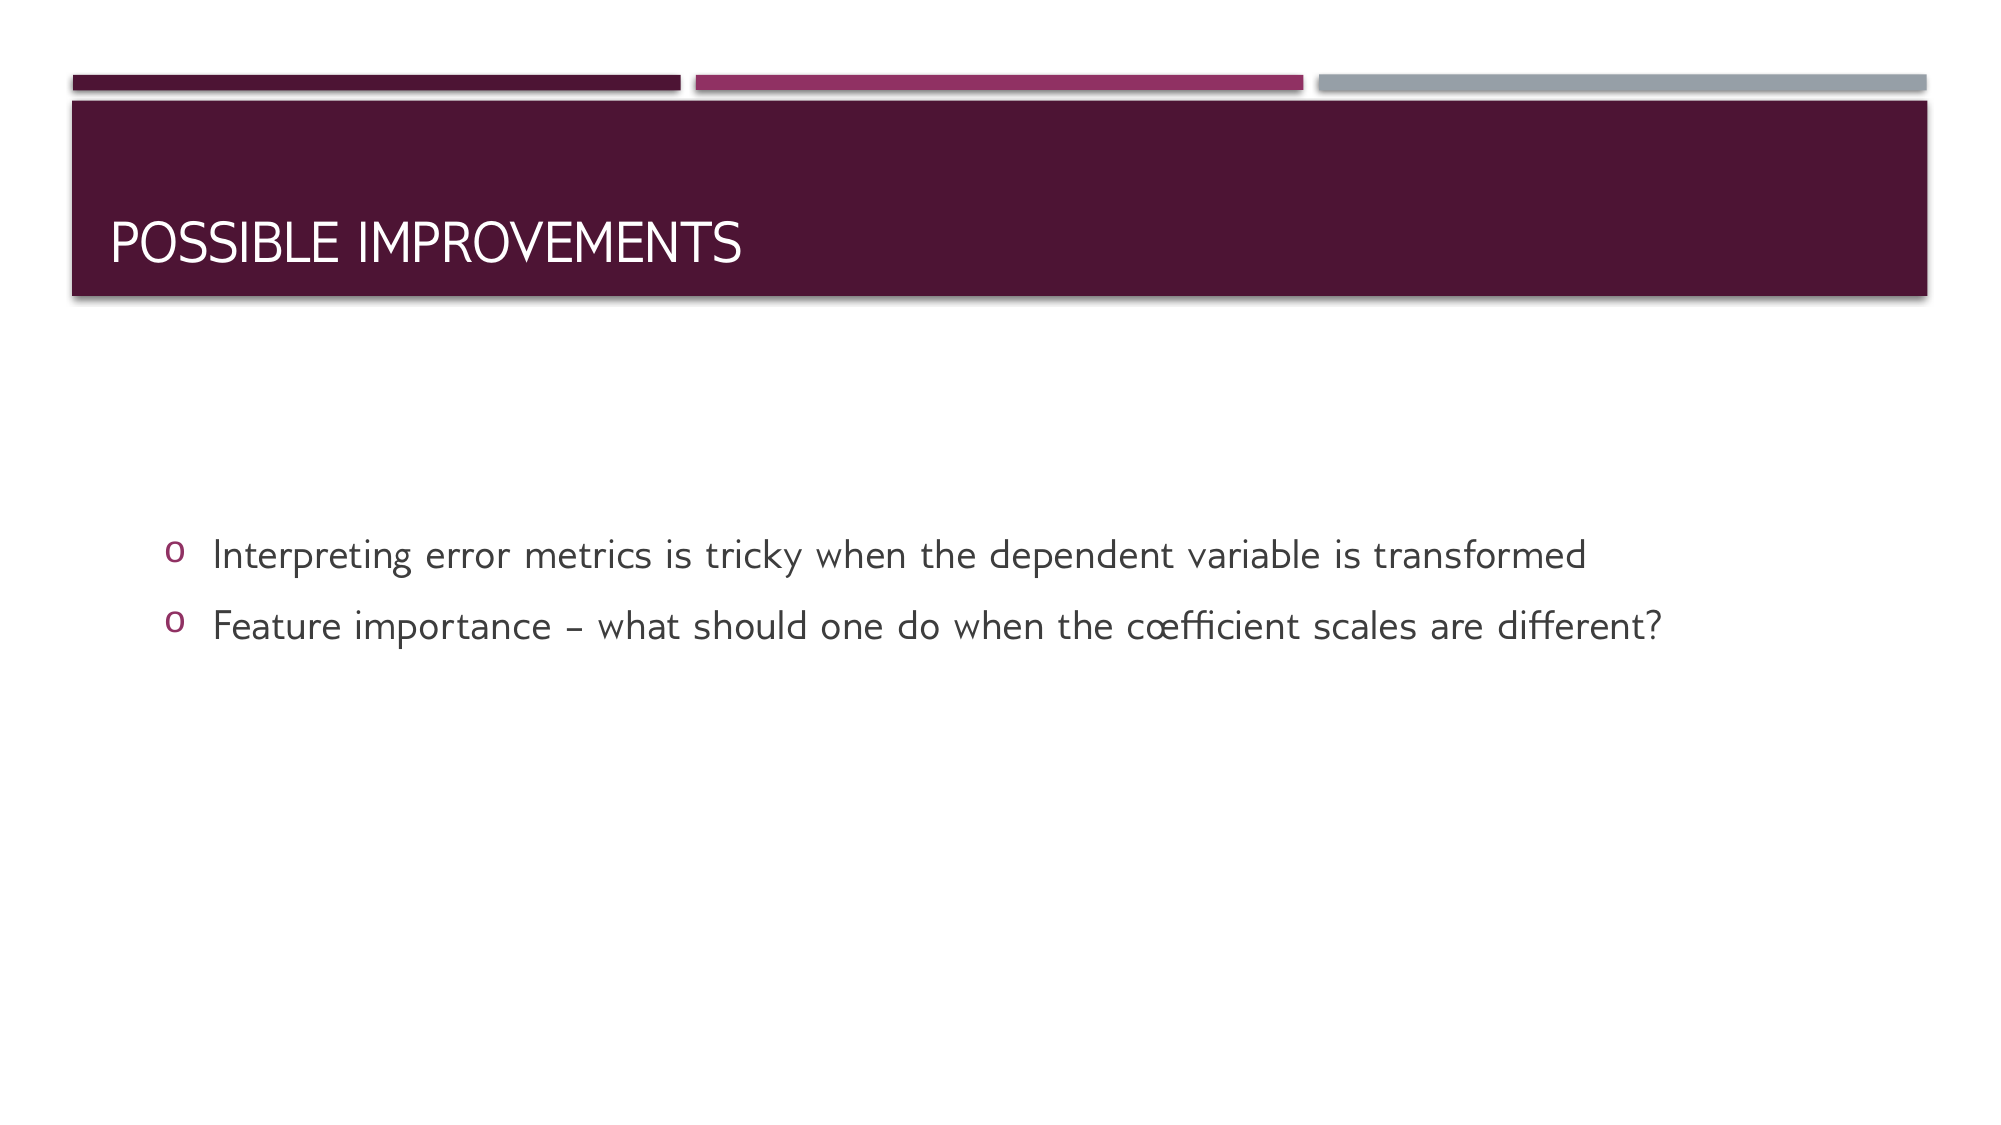

# Possible improvements

Interpreting error metrics is tricky when the dependent variable is transformed
Feature importance – what should one do when the coefficient scales are different?